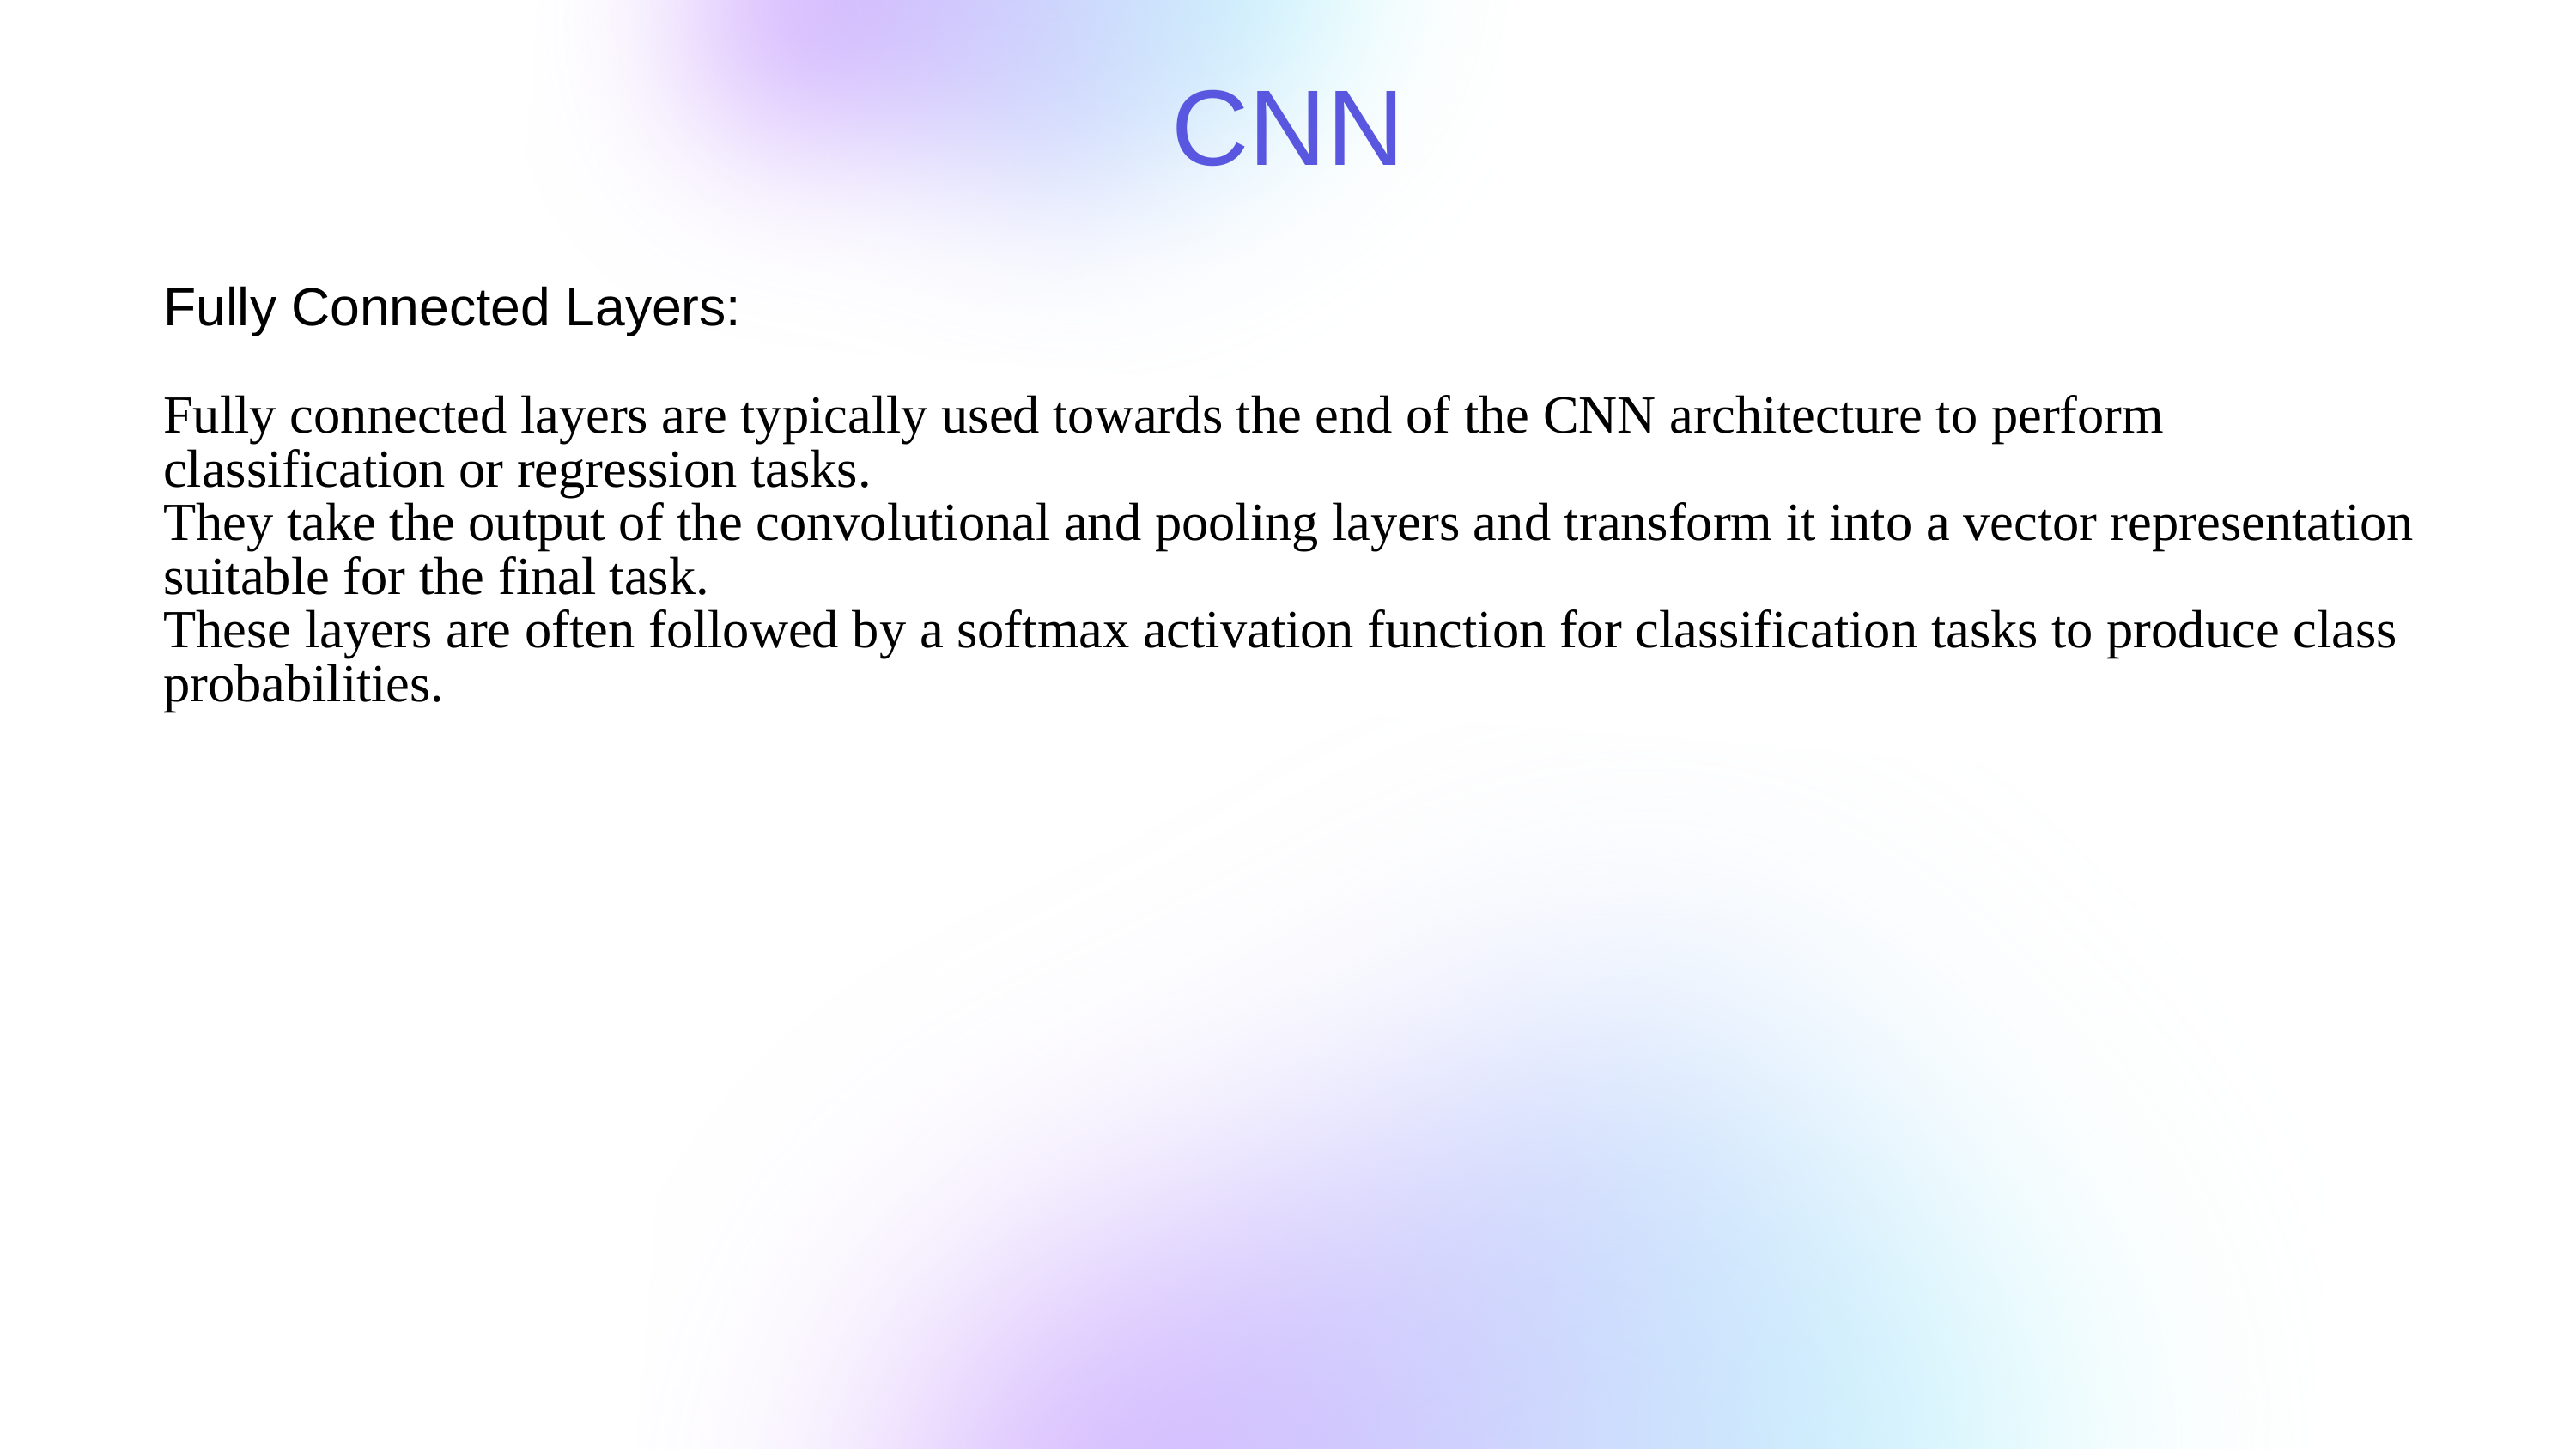

CNN
Fully Connected Layers:

Fully connected layers are typically used towards the end of the CNN architecture to perform classification or regression tasks.
They take the output of the convolutional and pooling layers and transform it into a vector representation suitable for the final task.
These layers are often followed by a softmax activation function for classification tasks to produce class probabilities.